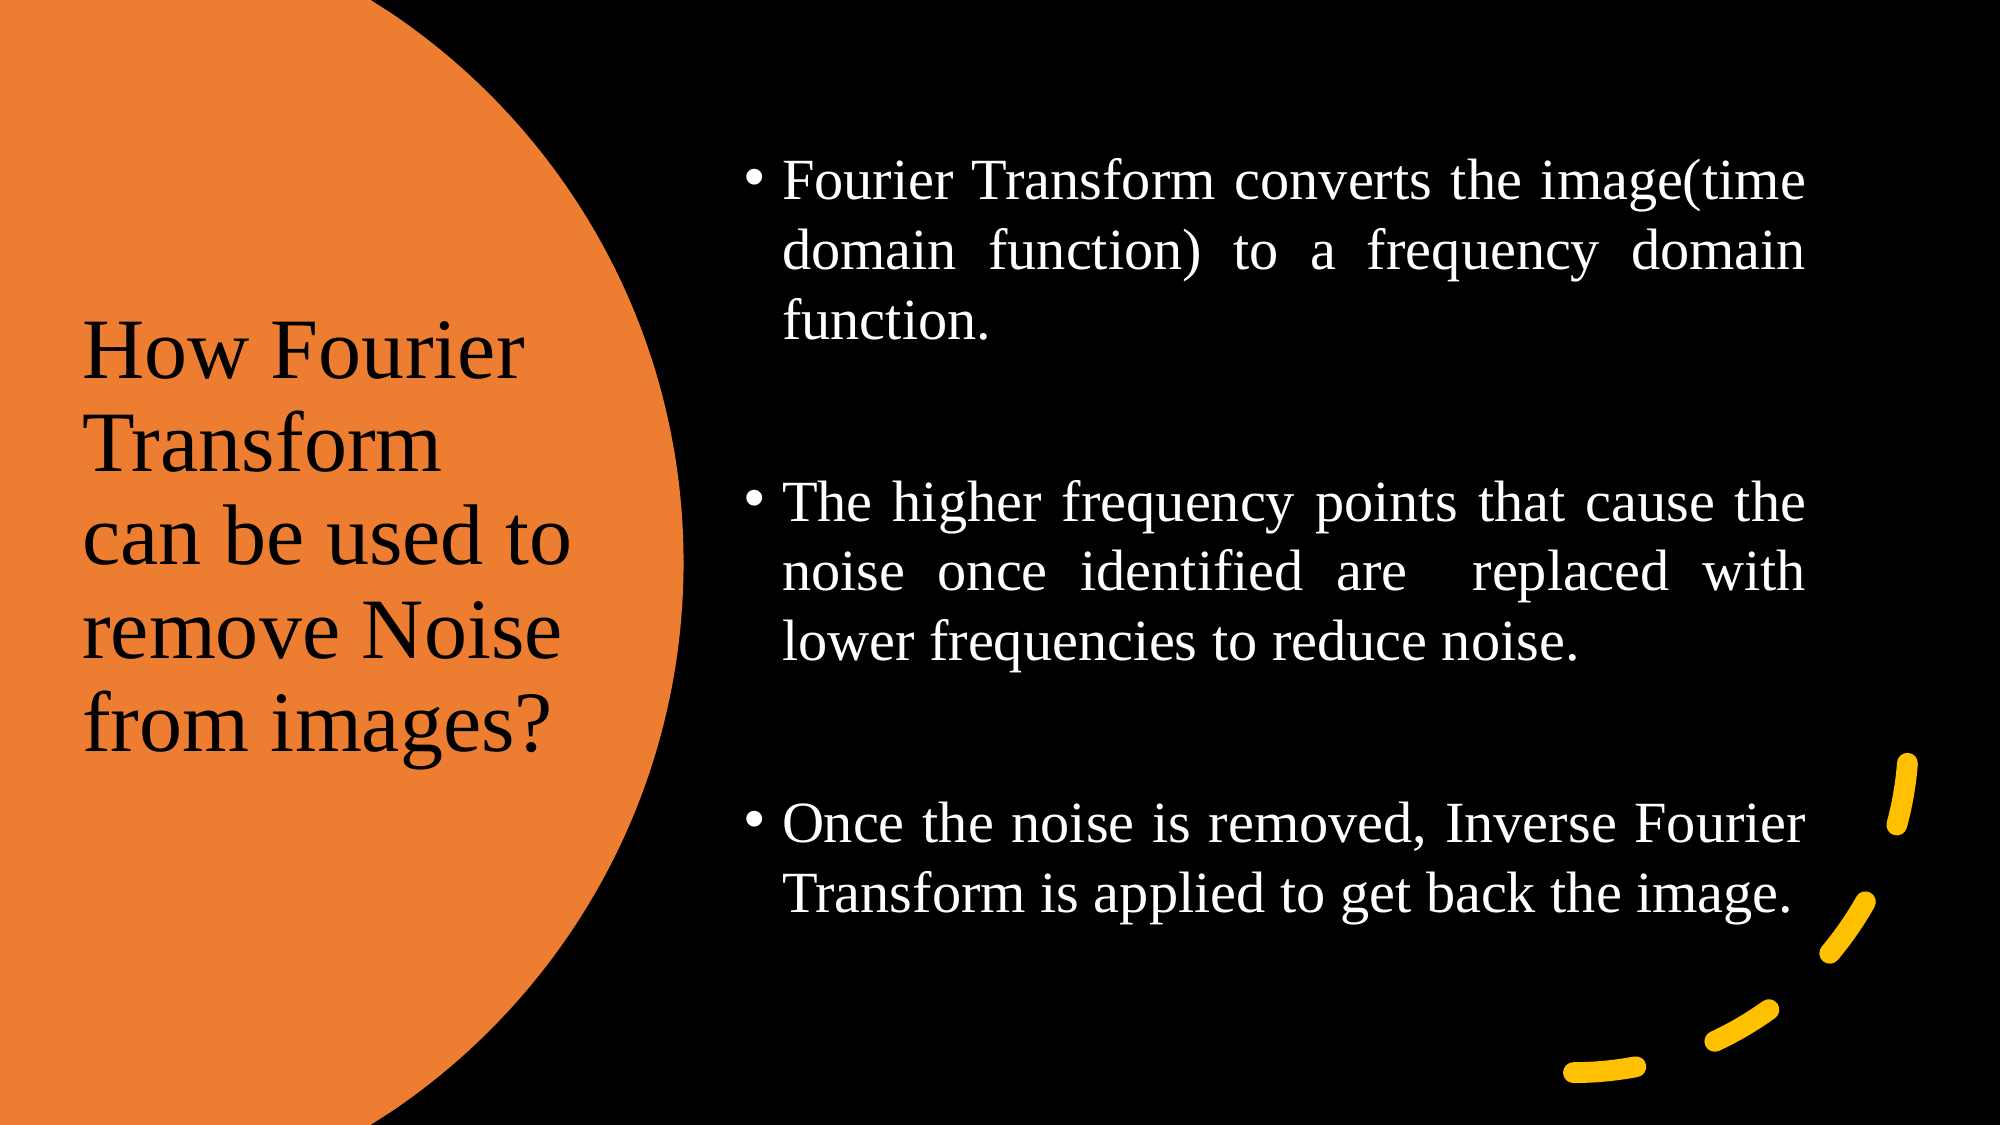

Fourier Transform converts the image(time domain function) to a frequency domain function.

The higher frequency points that cause the noise once identified are  replaced with lower frequencies to reduce noise.

Once the noise is removed, Inverse Fourier Transform is applied to get back the image.

# How Fourier Transform can be used to remove Noise from images?